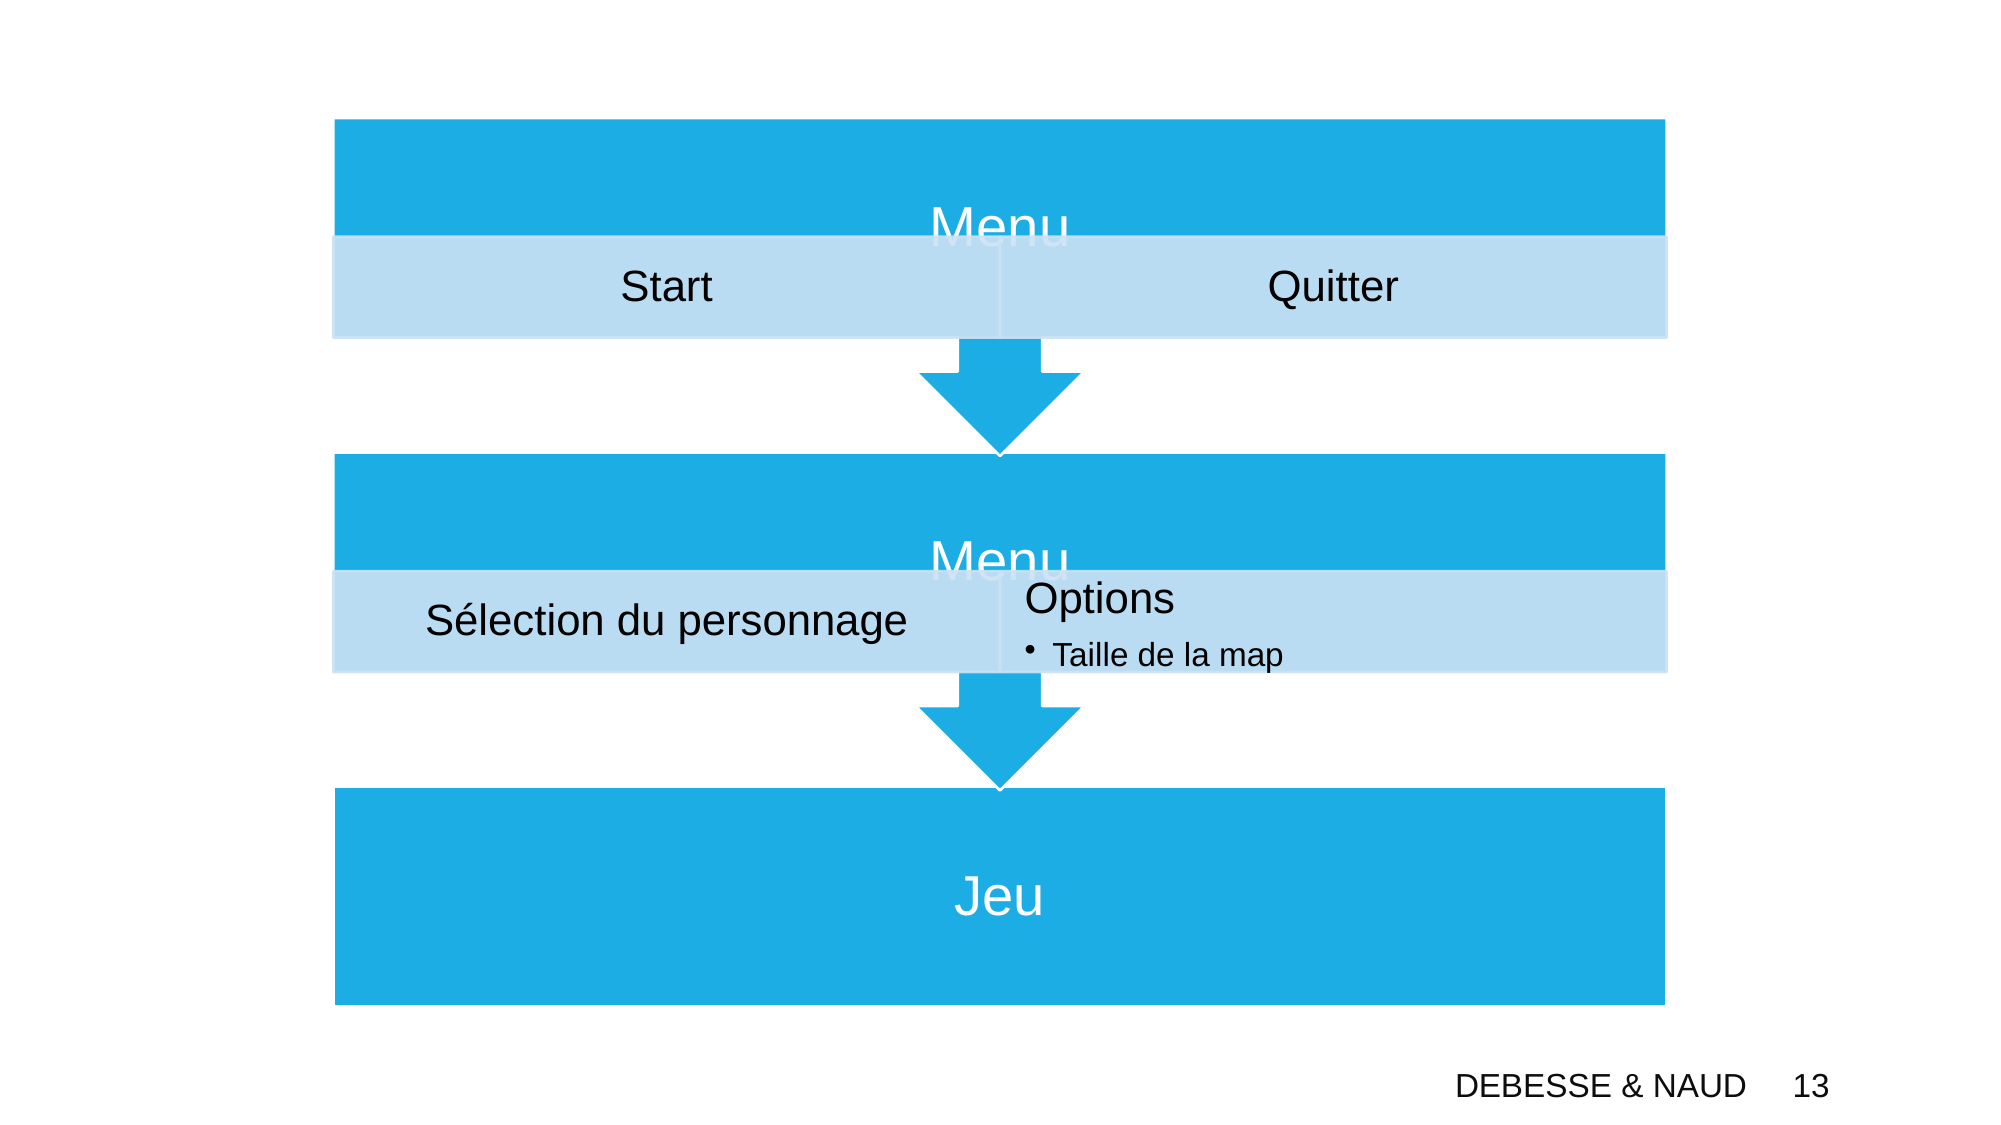

Jeu
Menu
Sélection du personnage
Options
Taille de la map
Menu
Start
Quitter
DEBESSE & NAUD
13